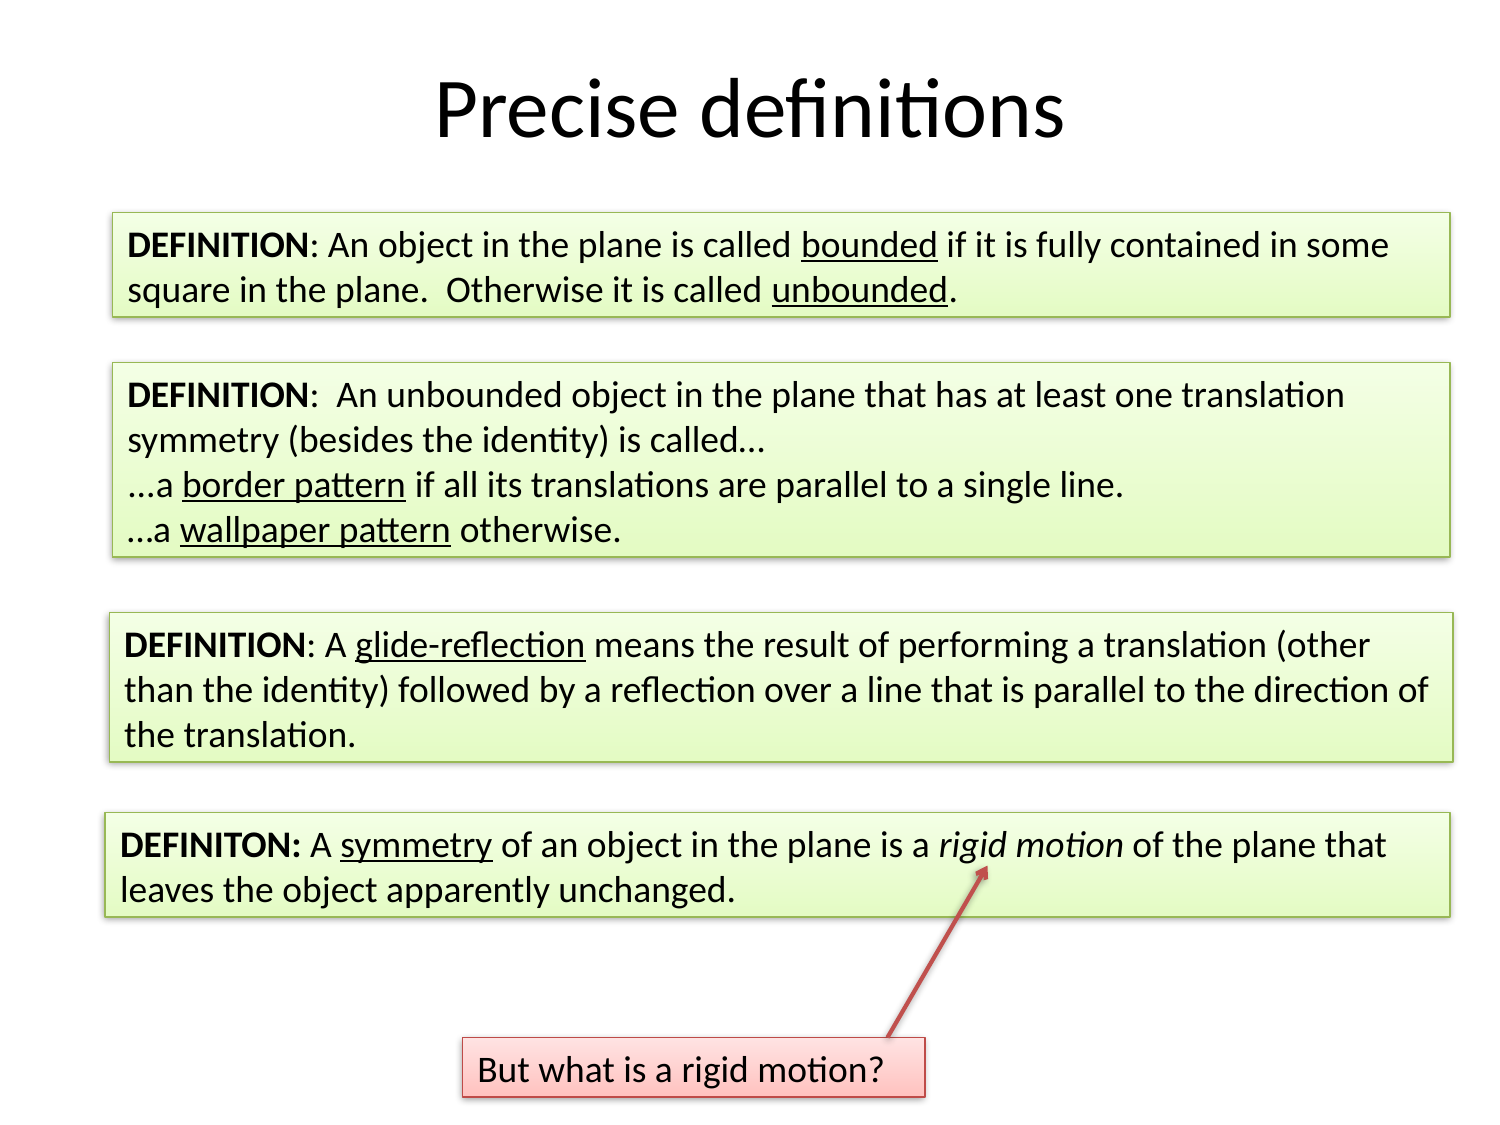

# Precise definitions
DEFINITION: An object in the plane is called bounded if it is fully contained in some square in the plane.  Otherwise it is called unbounded.
DEFINITION:  An unbounded object in the plane that has at least one translation symmetry (besides the identity) is called…
...a border pattern if all its translations are parallel to a single line.
…a wallpaper pattern otherwise.
DEFINITION: A glide-reflection means the result of performing a translation (other than the identity) followed by a reflection over a line that is parallel to the direction of the translation.
DEFINITON: A symmetry of an object in the plane is a rigid motion of the plane that leaves the object apparently unchanged.
But what is a rigid motion?